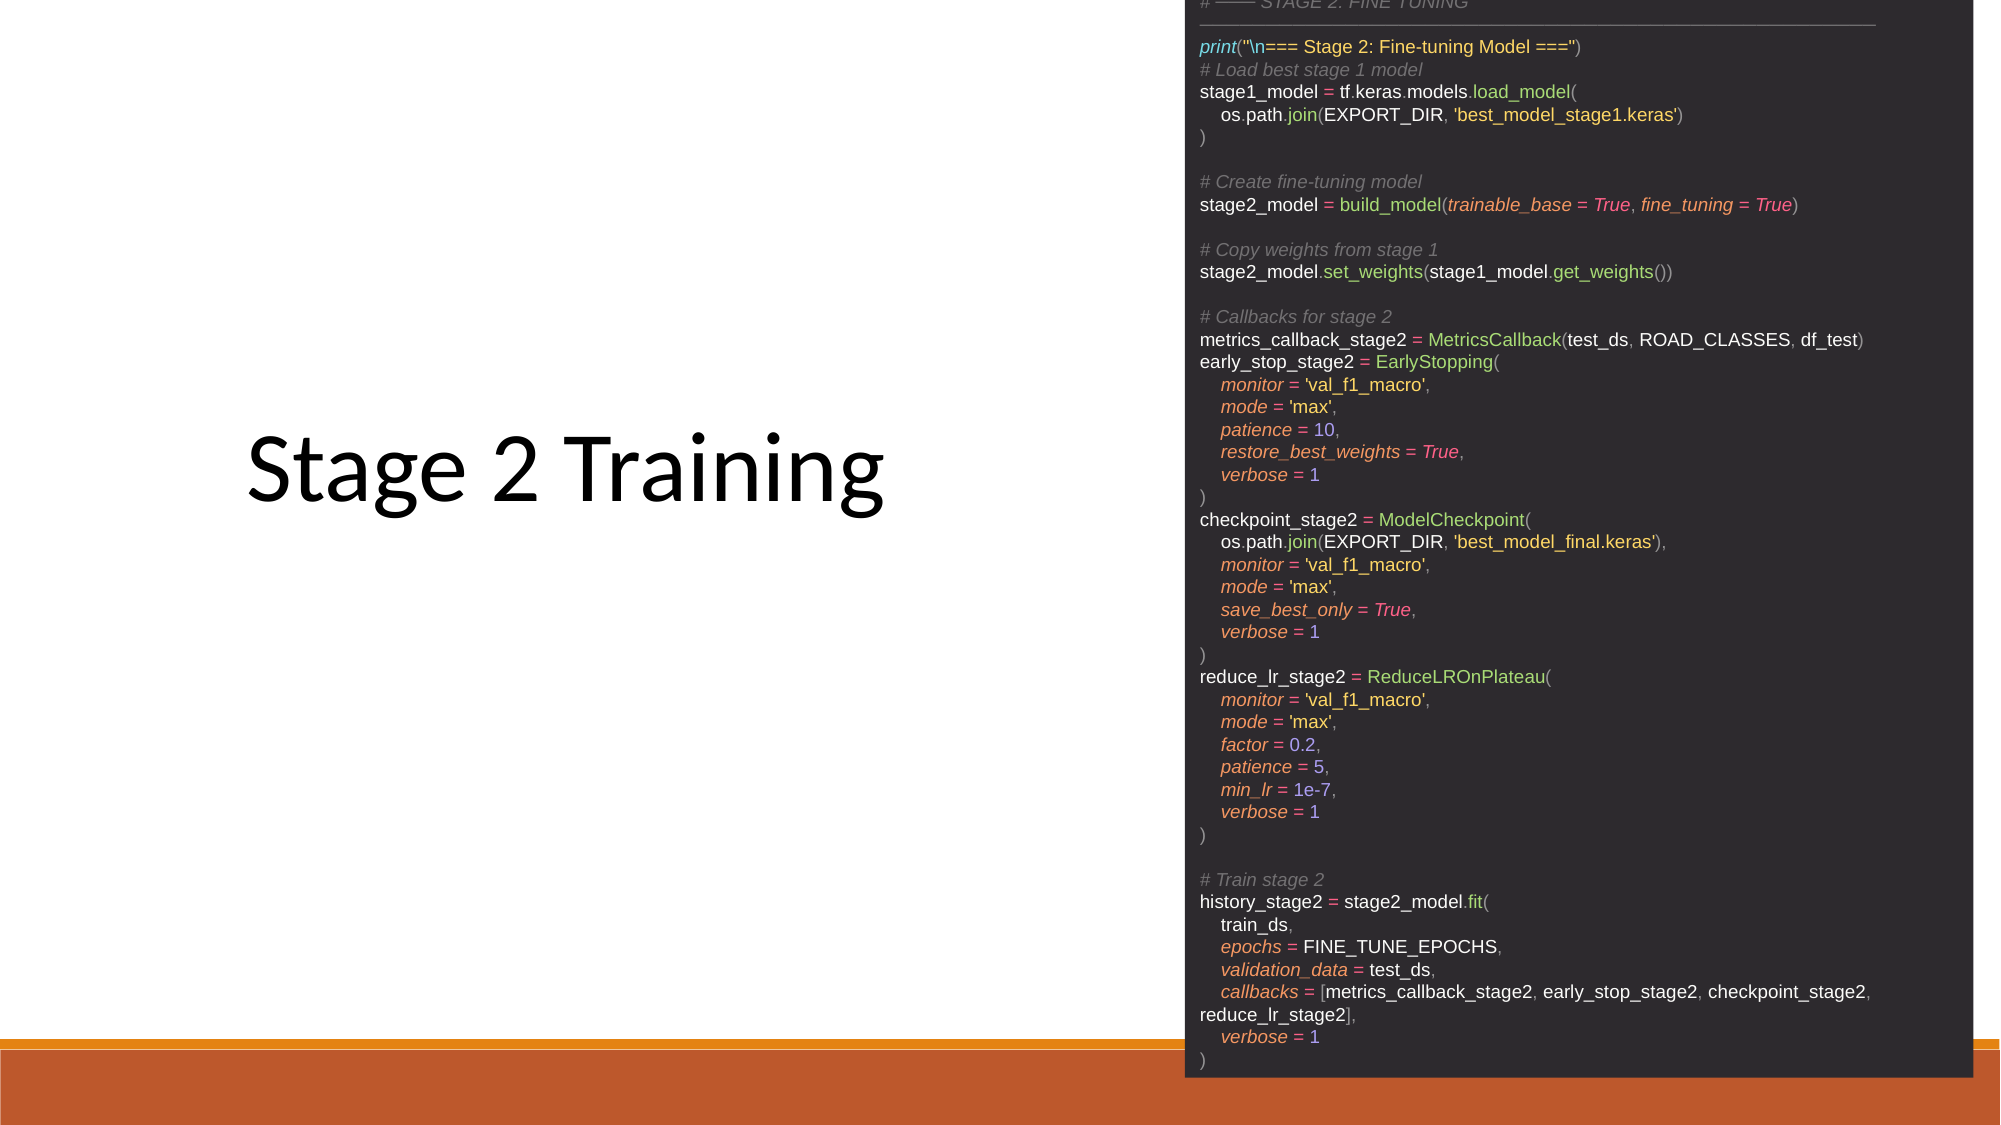

# ─── STAGE 2: FINE TUNING ─────────────────────────────────────────────────── print("\n=== Stage 2: Fine-tuning Model ===") # Load best stage 1 model stage1_model = tf.keras.models.load_model( os.path.join(EXPORT_DIR, 'best_model_stage1.keras') ) # Create fine-tuning model stage2_model = build_model(trainable_base = True, fine_tuning = True) # Copy weights from stage 1 stage2_model.set_weights(stage1_model.get_weights()) # Callbacks for stage 2 metrics_callback_stage2 = MetricsCallback(test_ds, ROAD_CLASSES, df_test) early_stop_stage2 = EarlyStopping( monitor = 'val_f1_macro', mode = 'max', patience = 10, restore_best_weights = True, verbose = 1 ) checkpoint_stage2 = ModelCheckpoint( os.path.join(EXPORT_DIR, 'best_model_final.keras'), monitor = 'val_f1_macro', mode = 'max', save_best_only = True, verbose = 1 ) reduce_lr_stage2 = ReduceLROnPlateau( monitor = 'val_f1_macro', mode = 'max', factor = 0.2, patience = 5, min_lr = 1e-7, verbose = 1 ) # Train stage 2 history_stage2 = stage2_model.fit( train_ds, epochs = FINE_TUNE_EPOCHS, validation_data = test_ds, callbacks = [metrics_callback_stage2, early_stop_stage2, checkpoint_stage2, reduce_lr_stage2], verbose = 1 )
Stage 2 Training